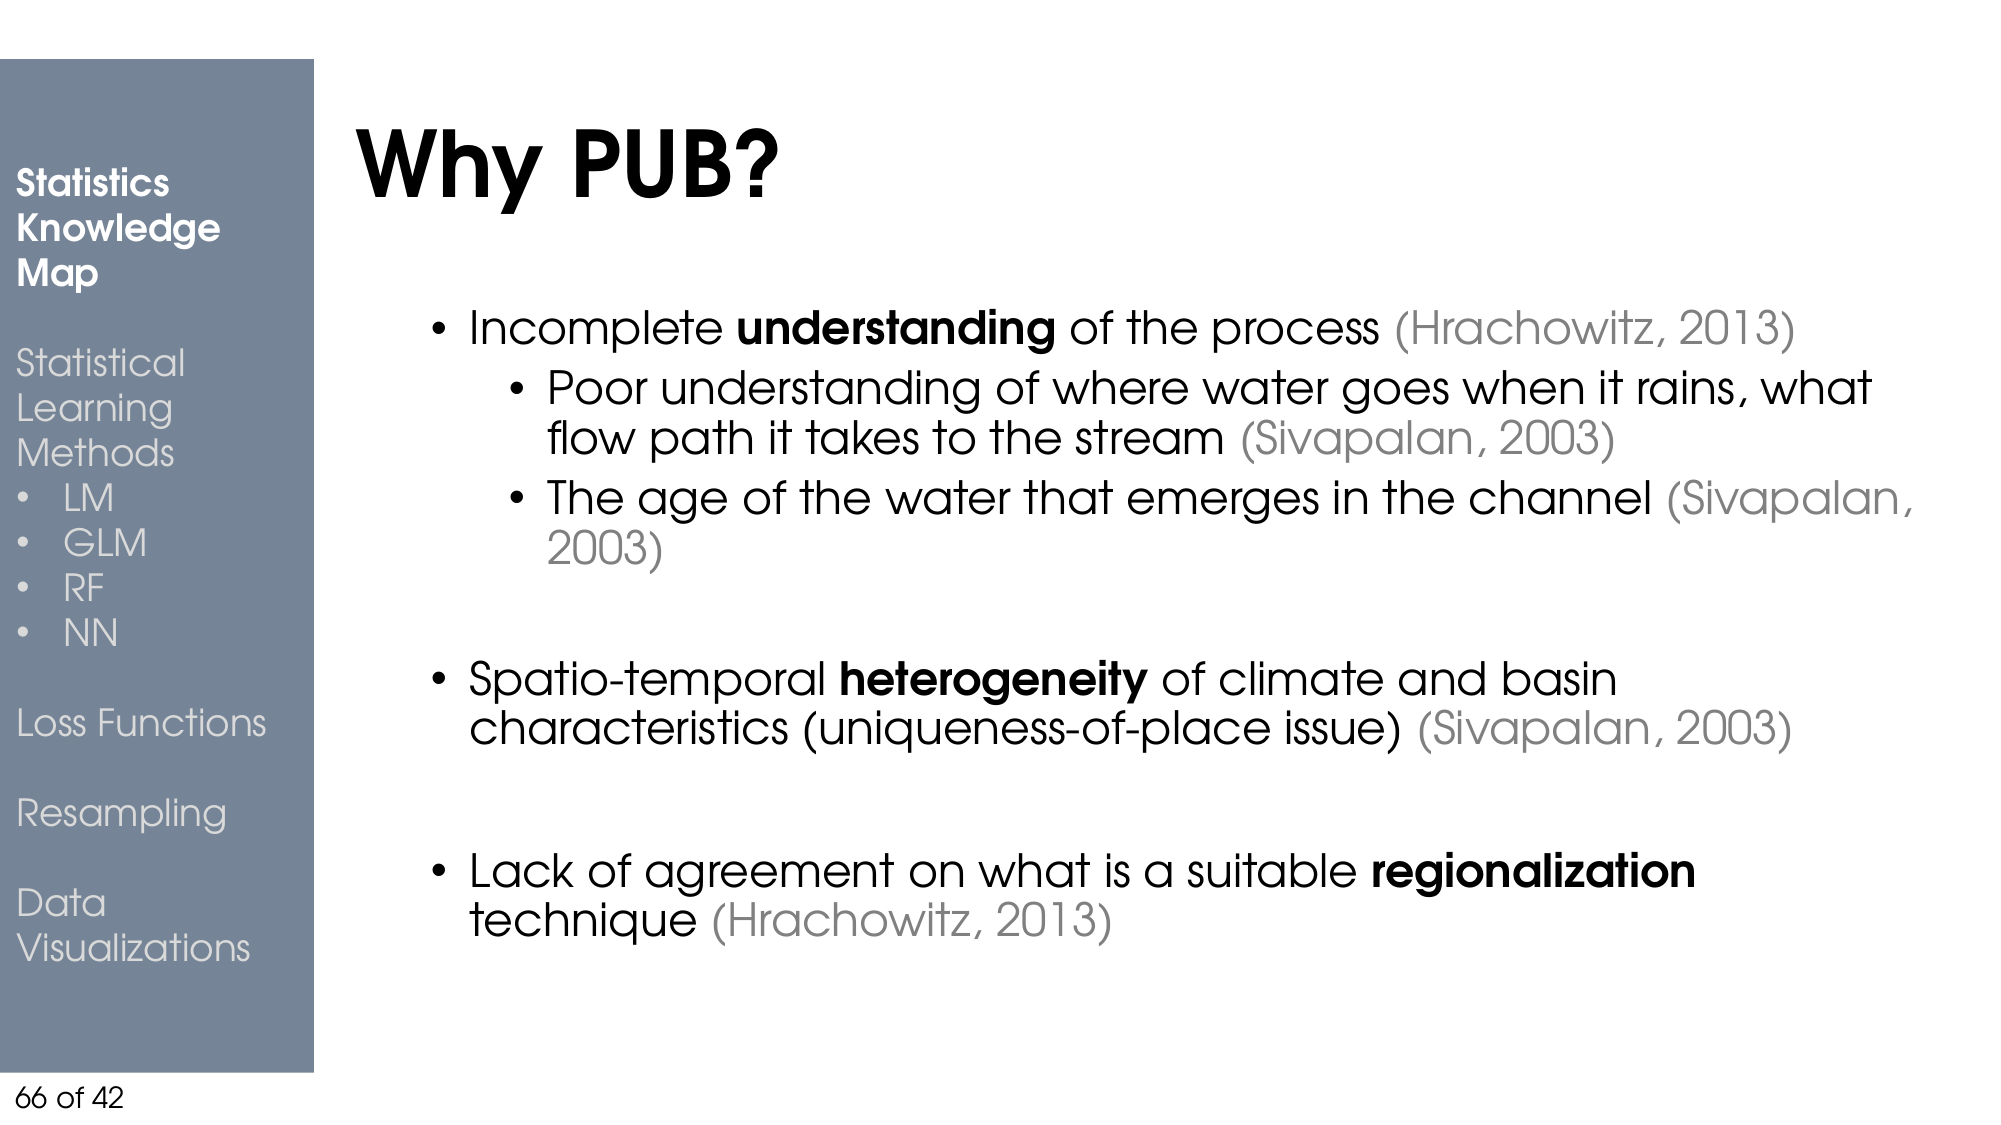

# Why PUB?
Statistics Knowledge Map

Statistical Learning Methods
LM
GLM
RF
NN

Loss Functions

Resampling

Data Visualizations

Incomplete understanding of the process (Hrachowitz, 2013)
Poor understanding of where water goes when it rains, what flow path it takes to the stream (Sivapalan, 2003)
The age of the water that emerges in the channel (Sivapalan, 2003)

Spatio-temporal heterogeneity of climate and basin characteristics (uniqueness-of-place issue) (Sivapalan, 2003)

Lack of agreement on what is a suitable regionalization technique (Hrachowitz, 2013)